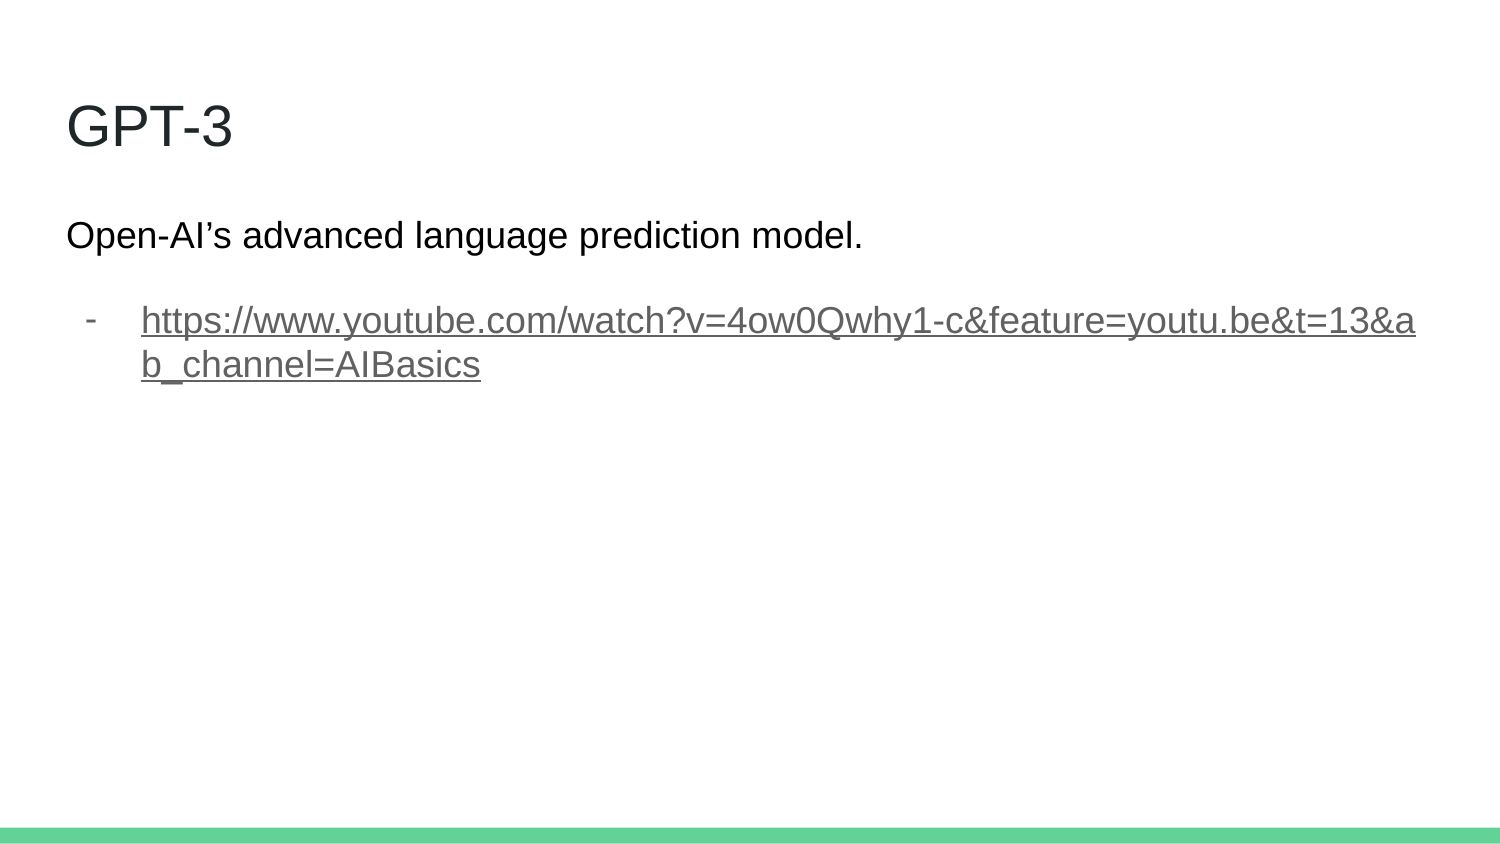

# GPT-3
Open-AI’s advanced language prediction model.
https://www.youtube.com/watch?v=4ow0Qwhy1-c&feature=youtu.be&t=13&ab_channel=AIBasics